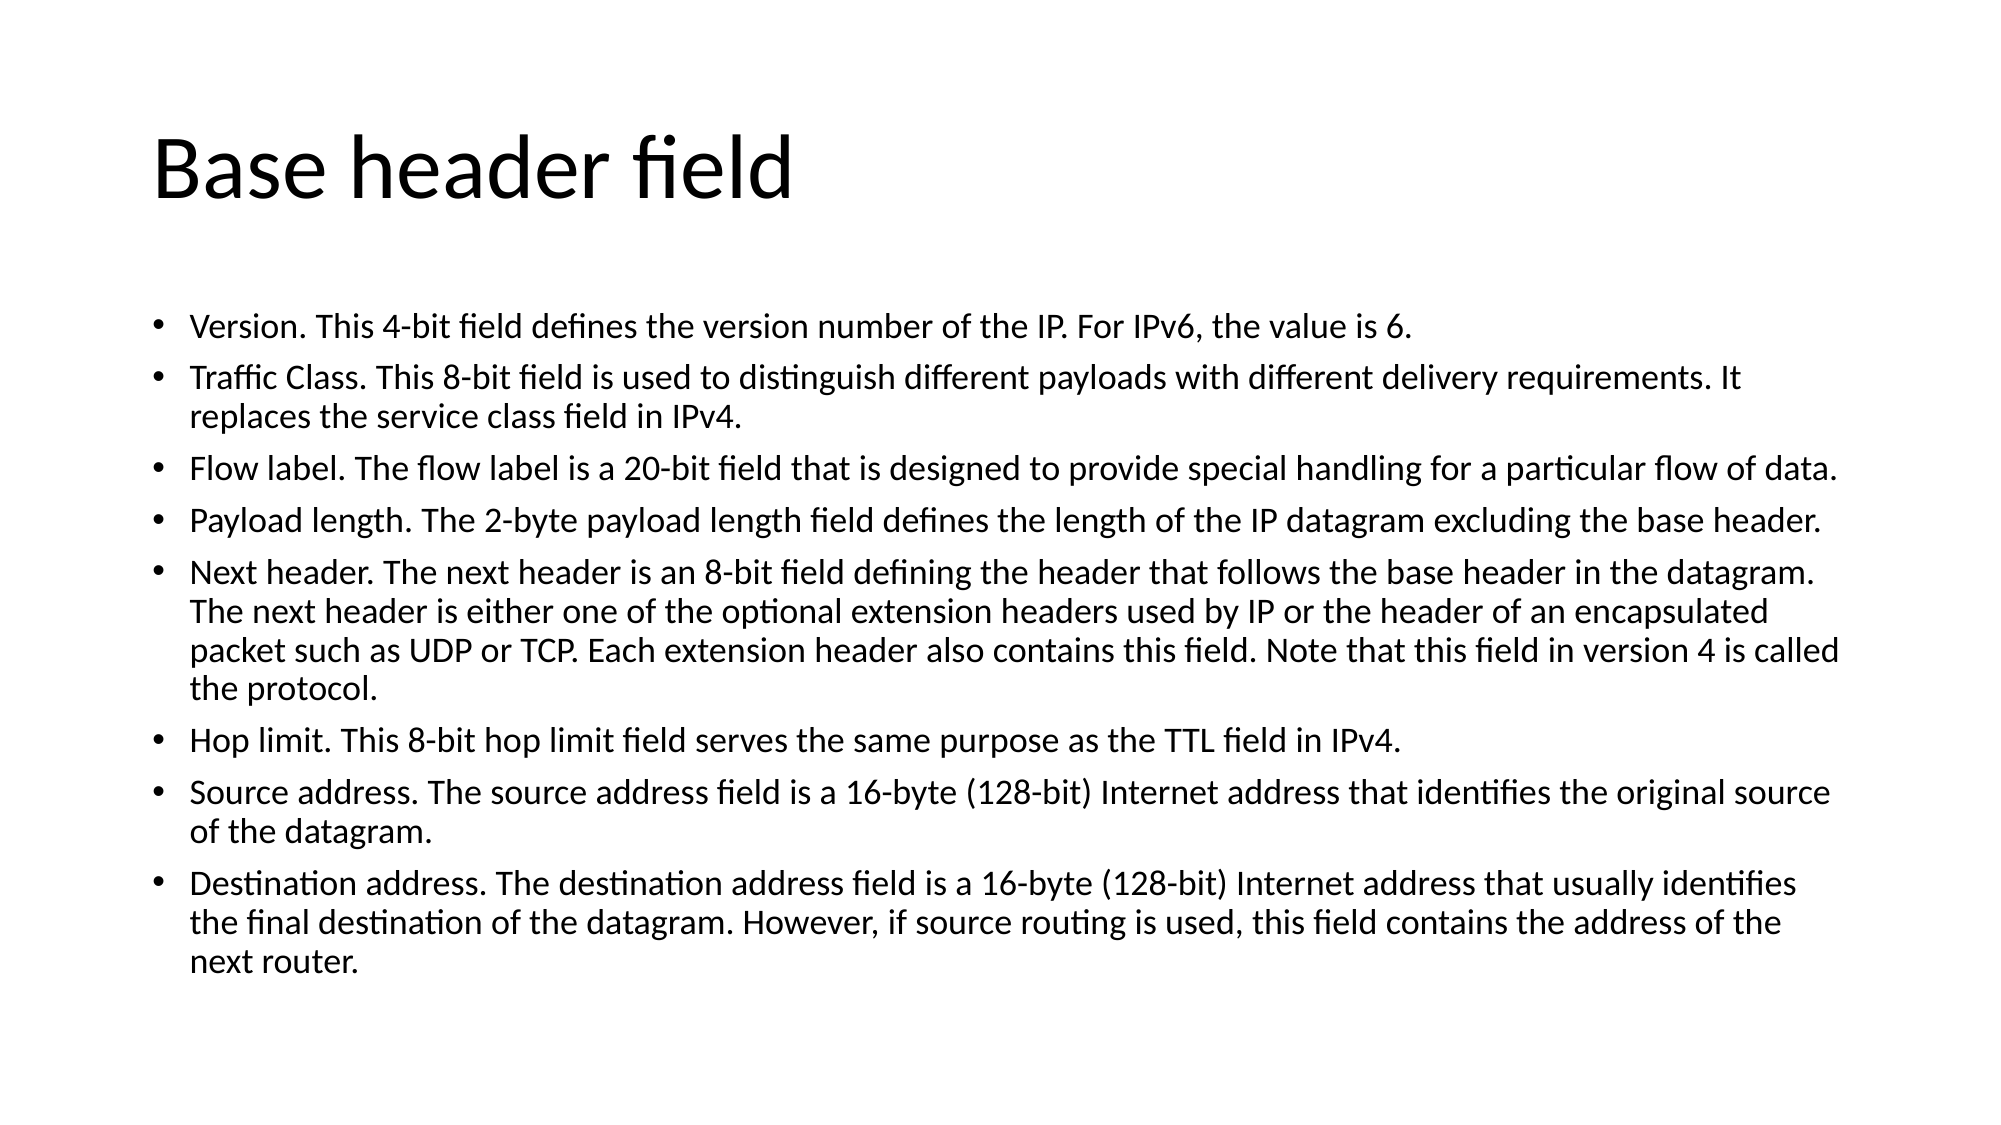

# Base header field
Version. This 4-bit field defines the version number of the IP. For IPv6, the value is 6.
Traffic Class. This 8-bit field is used to distinguish different payloads with different delivery requirements. It replaces the service class field in IPv4.
Flow label. The flow label is a 20-bit field that is designed to provide special handling for a particular flow of data.
Payload length. The 2-byte payload length field defines the length of the IP datagram excluding the base header.
Next header. The next header is an 8-bit field defining the header that follows the base header in the datagram. The next header is either one of the optional extension headers used by IP or the header of an encapsulated packet such as UDP or TCP. Each extension header also contains this field. Note that this field in version 4 is called the protocol.
Hop limit. This 8-bit hop limit field serves the same purpose as the TTL field in IPv4.
Source address. The source address field is a 16-byte (128-bit) Internet address that identifies the original source of the datagram.
Destination address. The destination address field is a 16-byte (128-bit) Internet address that usually identifies the final destination of the datagram. However, if source routing is used, this field contains the address of the next router.